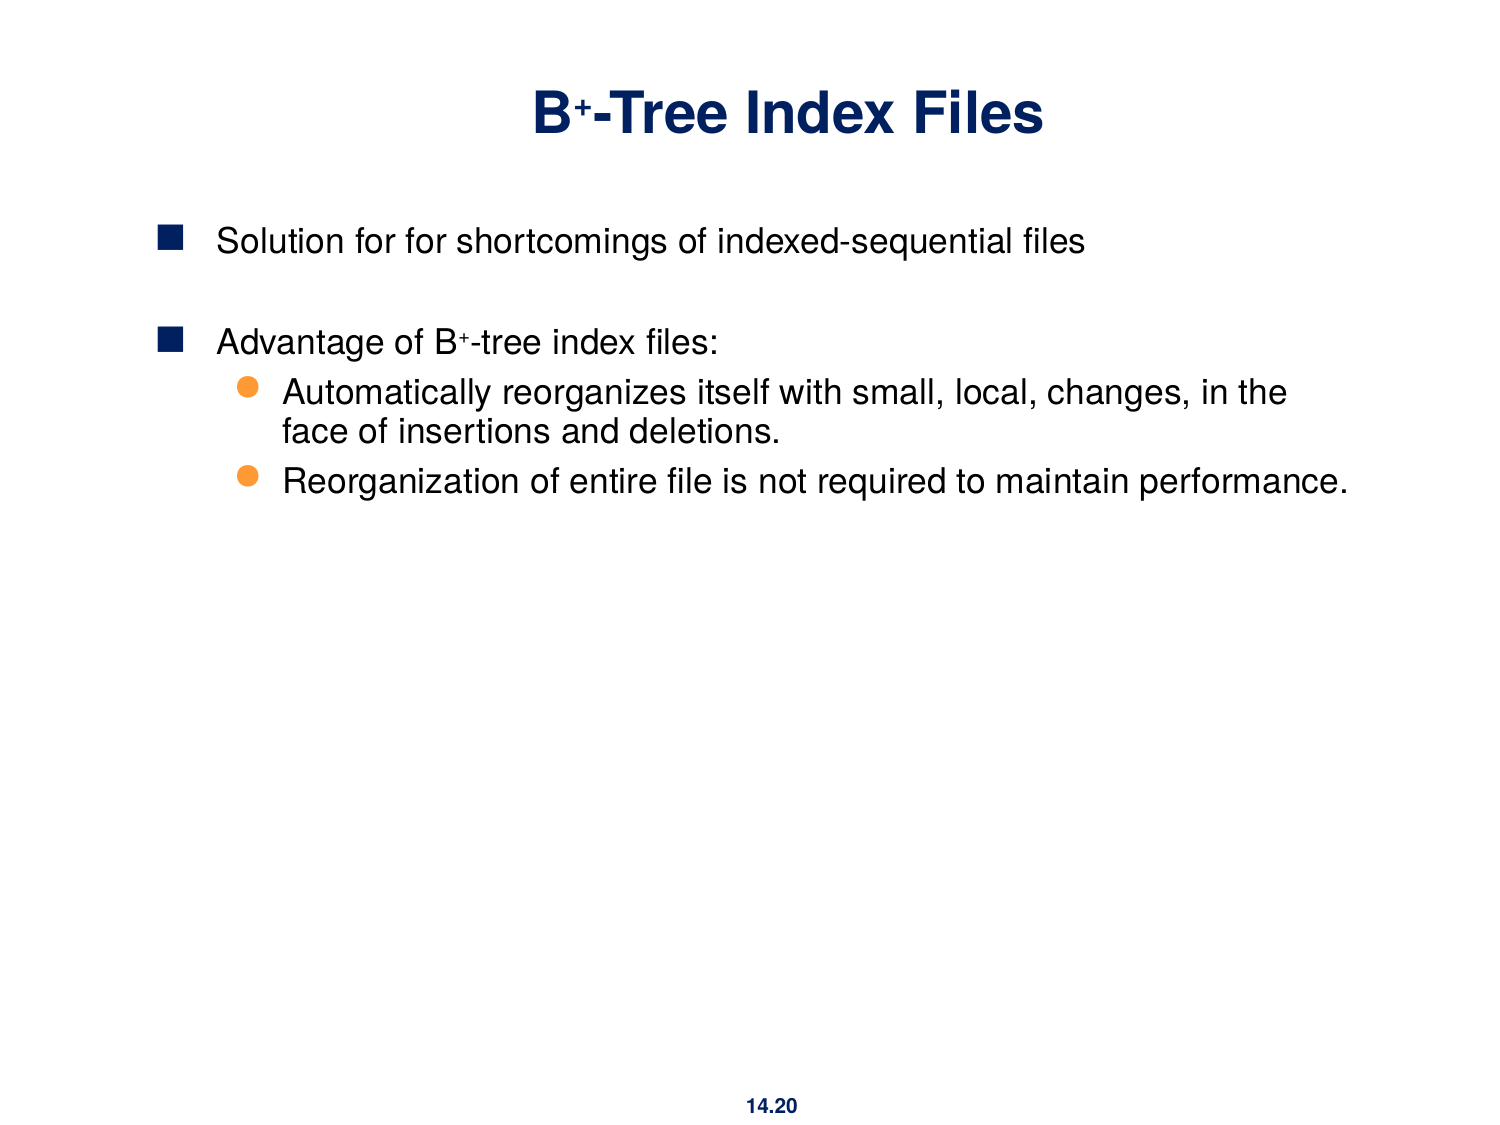

# B+-Tree Index Files
Solution for for shortcomings of indexed-sequential files

Advantage of B+-tree index files:
Automatically reorganizes itself with small, local, changes, in the face of insertions and deletions.
Reorganization of entire file is not required to maintain performance.